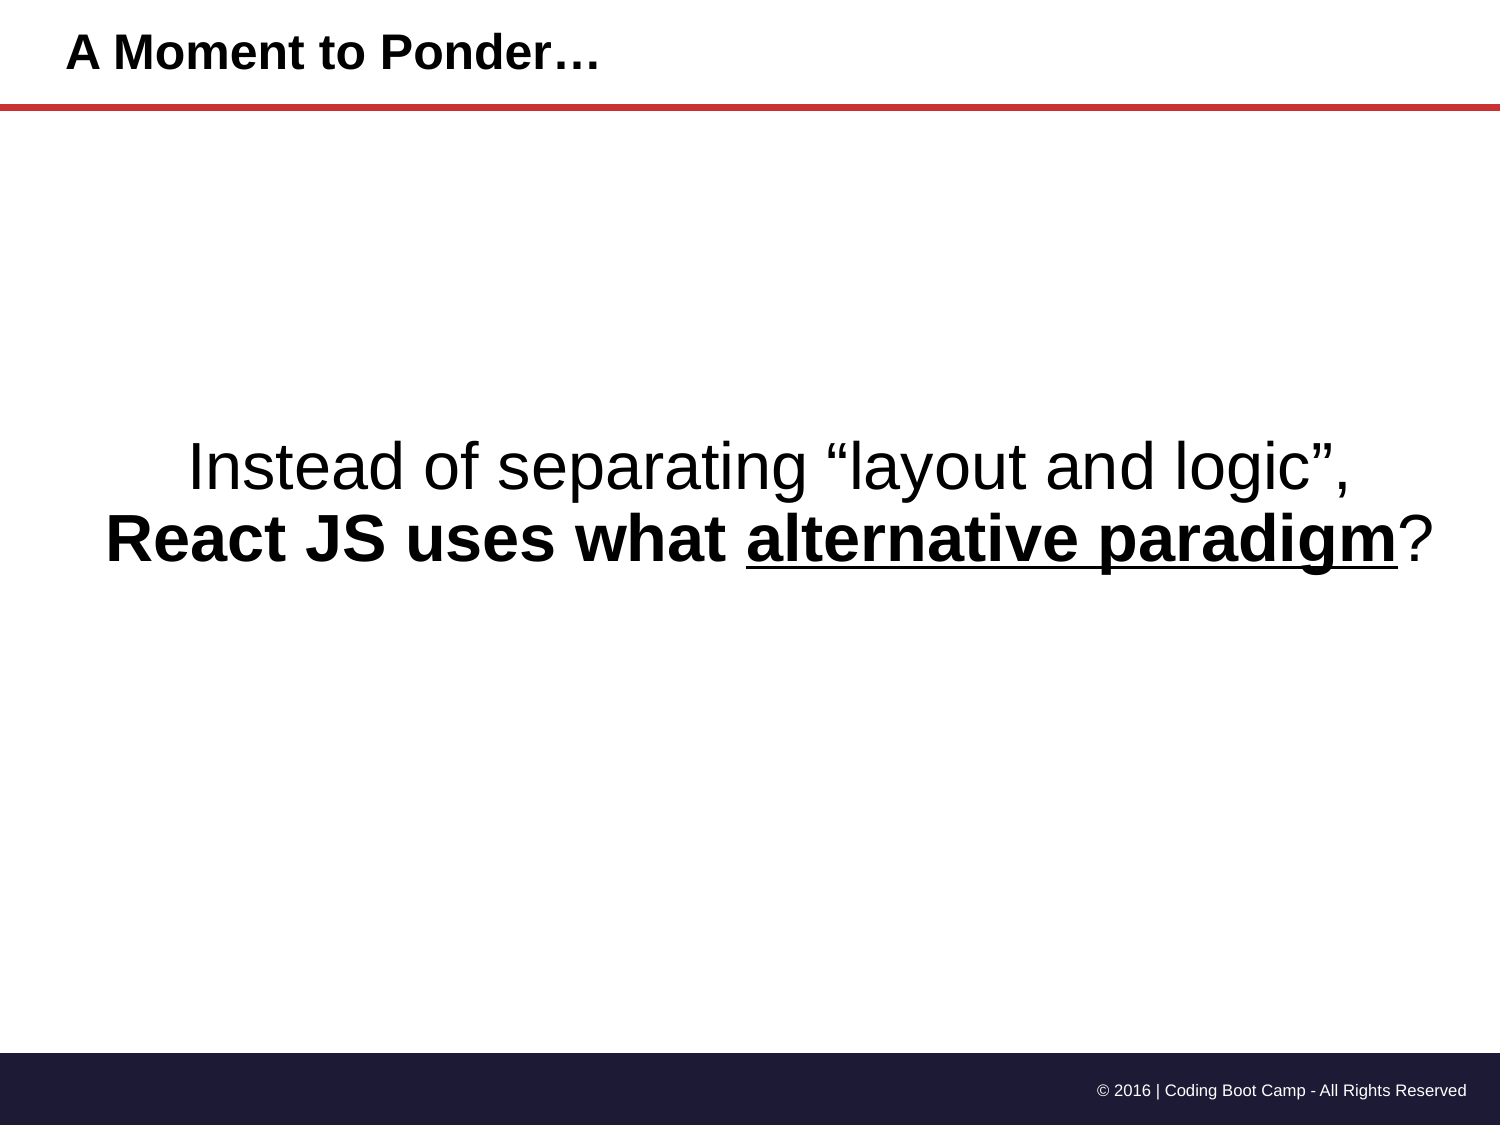

# A Moment to Ponder…
Instead of separating “layout and logic”, React JS uses what alternative paradigm?